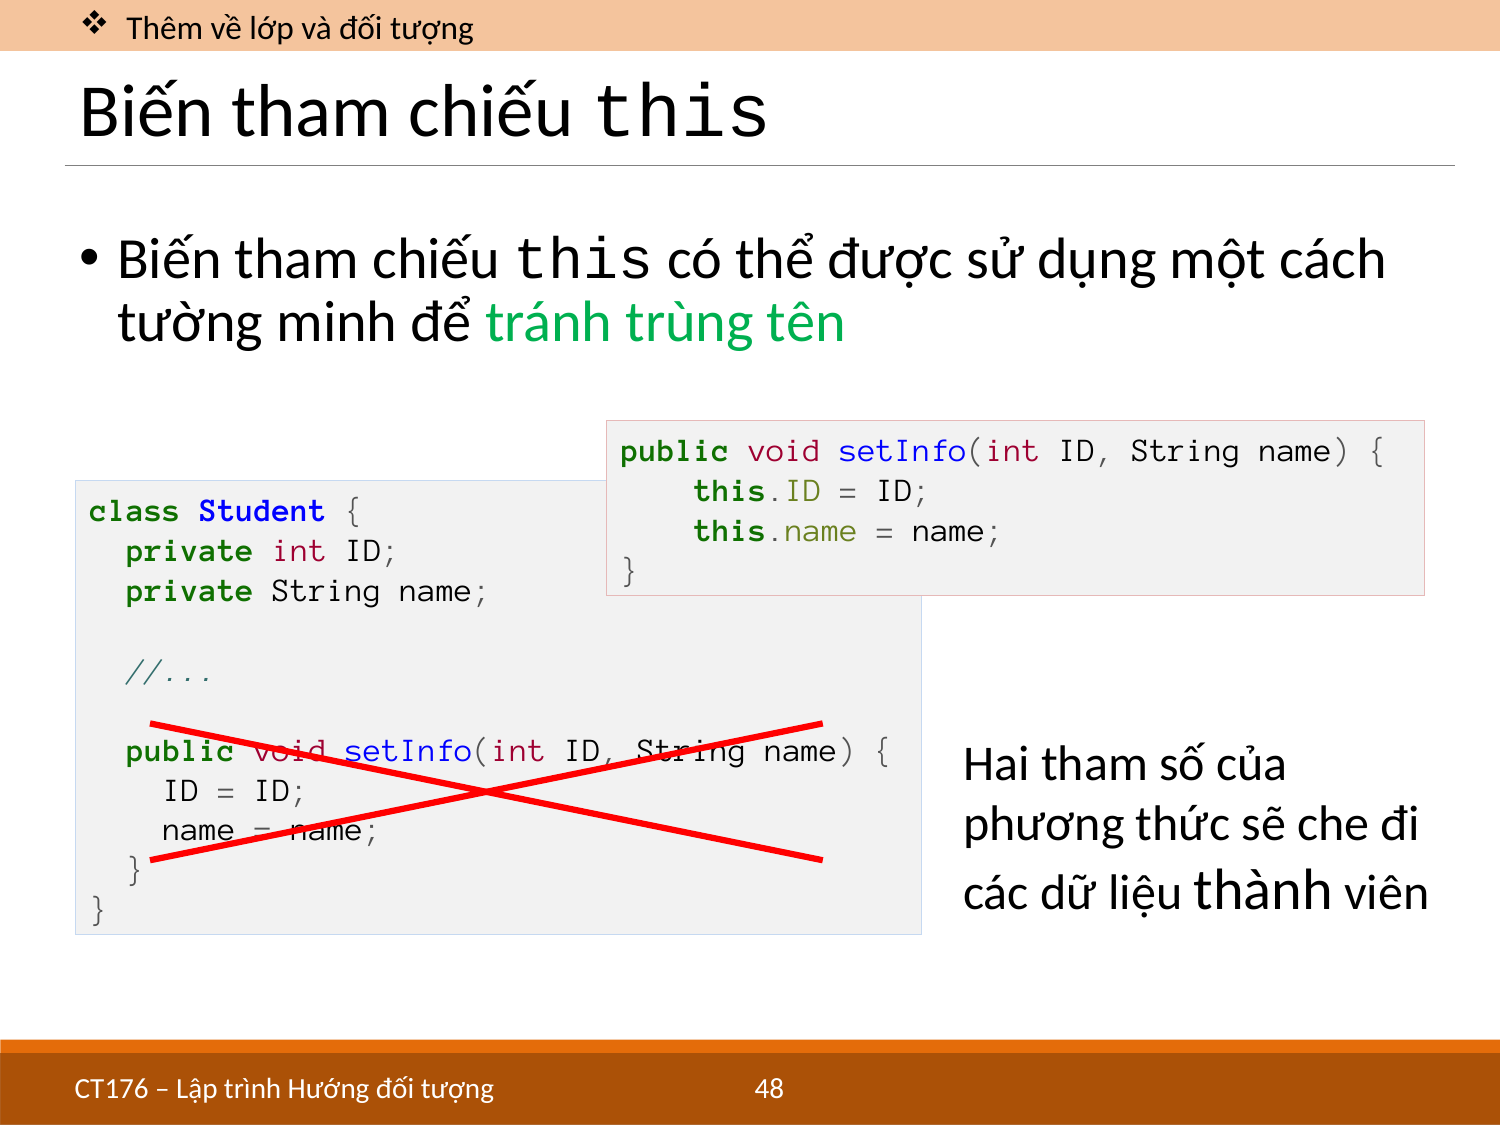

Thêm về lớp và đối tượng
# Biến tham chiếu this
Biến tham chiếu this có thể được sử dụng một cách tường minh để tránh trùng tên
public void setInfo(int ID, String name) {
    this.ID = ID;
    this.name = name;
}
class Student {
  private int ID;
  private String name;

  //...

  public void setInfo(int ID, String name) {
    ID = ID;
    name = name;
  }
}
Hai tham số của phương thức sẽ che đi các dữ liệu thành viên